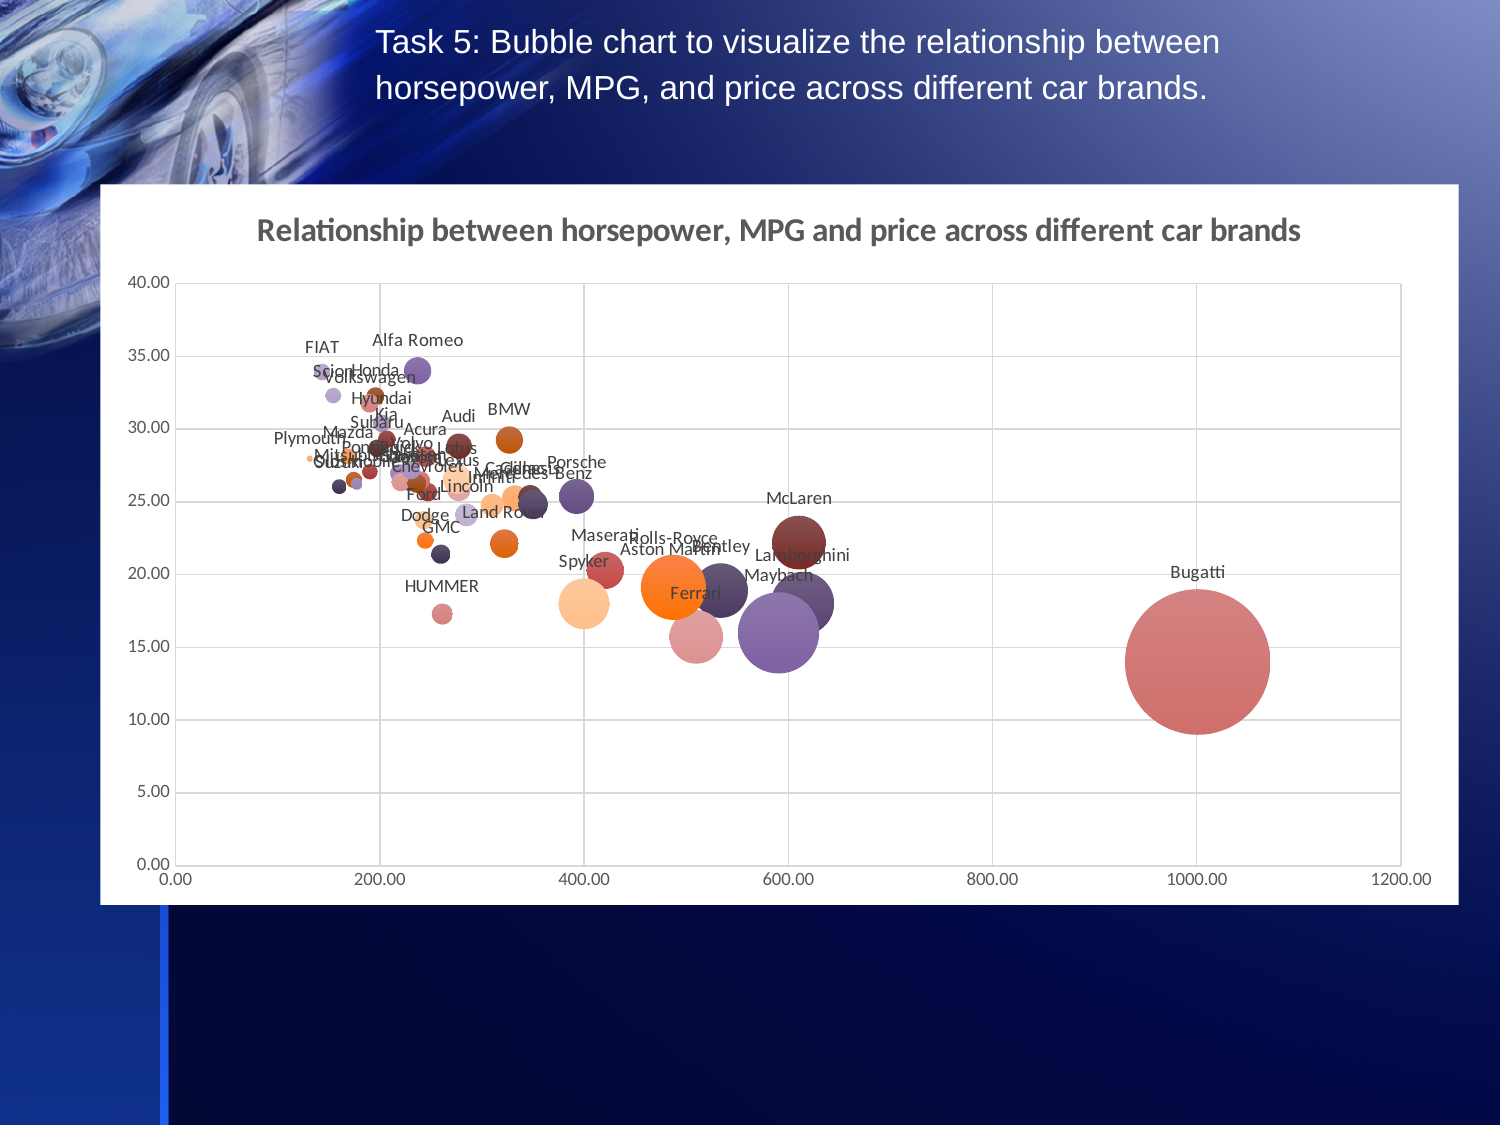

Task 5: Bubble chart to visualize the relationship between horsepower, MPG, and price across different car brands.

### Chart: Relationship between horsepower, MPG and price across different car brands

| Category |  |
|---|---|